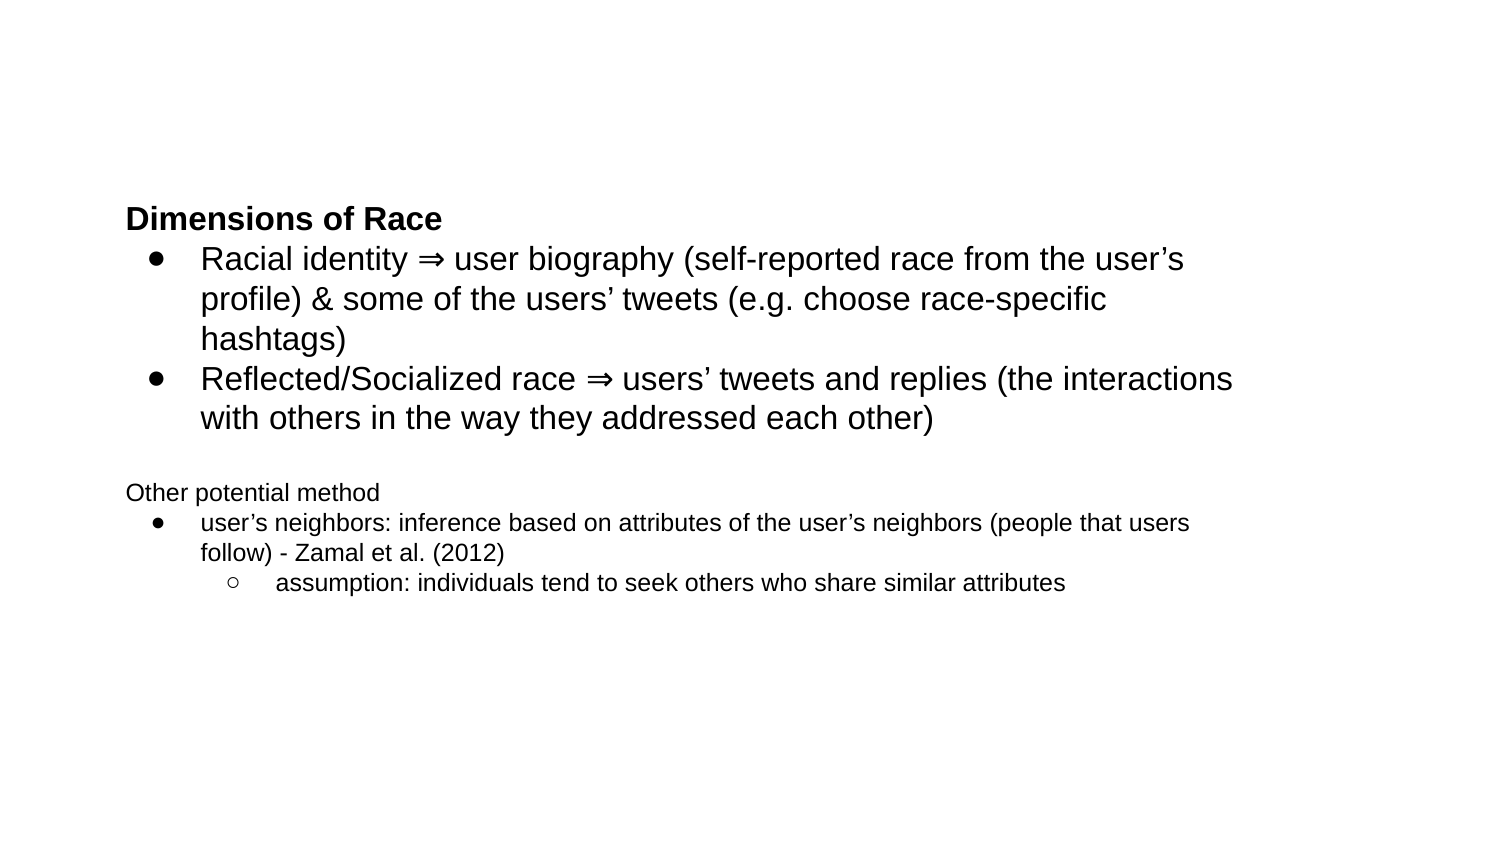

Dimensions of Race
Racial identity ⇒ user biography (self-reported race from the user’s profile) & some of the users’ tweets (e.g. choose race-specific hashtags)
Reflected/Socialized race ⇒ users’ tweets and replies (the interactions with others in the way they addressed each other)

Other potential method
user’s neighbors: inference based on attributes of the user’s neighbors (people that users follow) - Zamal et al. (2012)
assumption: individuals tend to seek others who share similar attributes